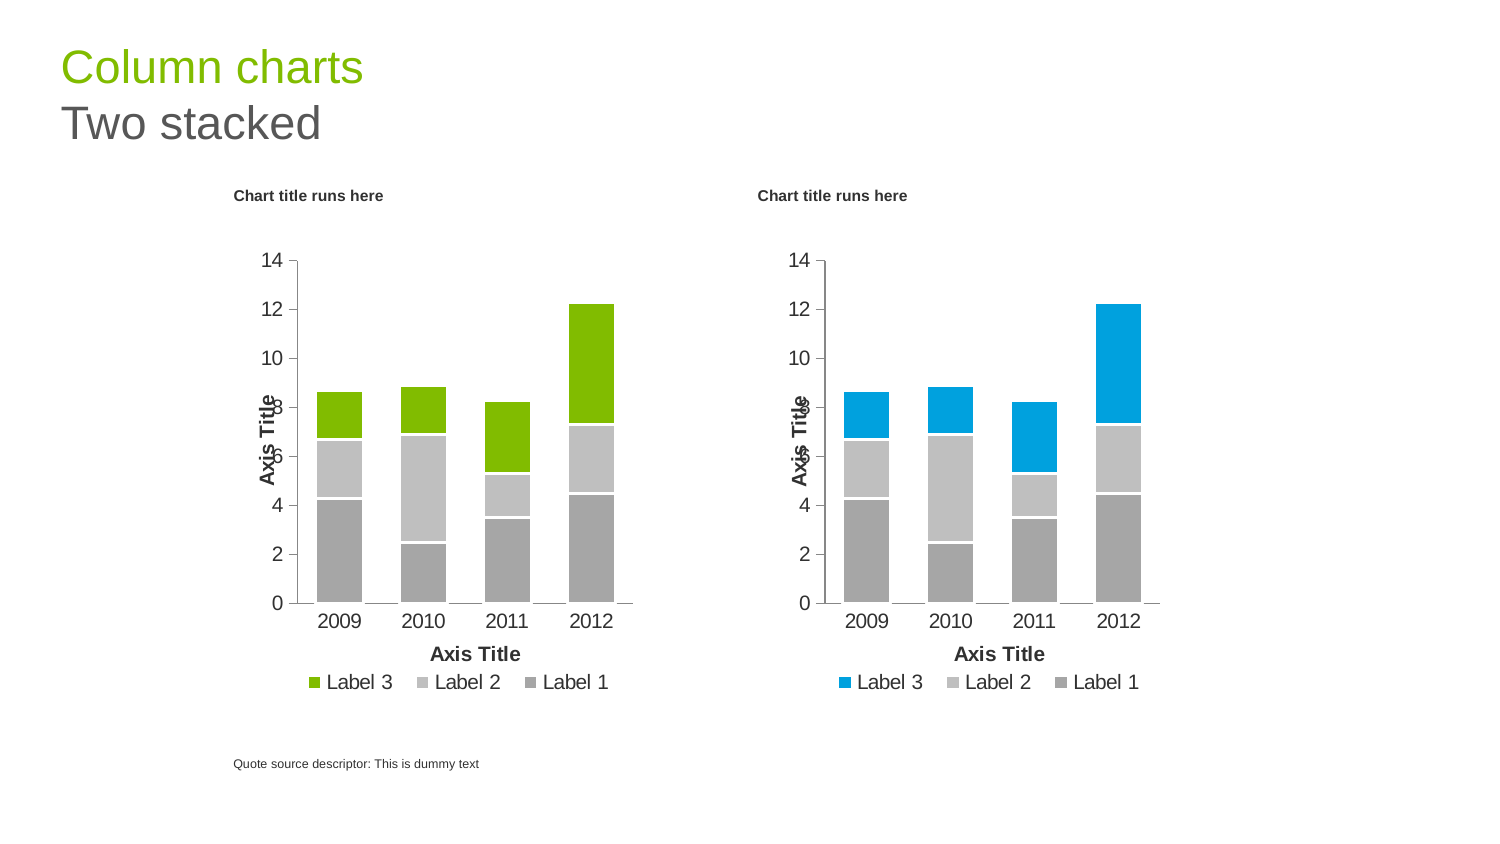

# Column charts Two stacked
Chart title runs here
Chart title runs here

### Chart

| Category | Label 1 | Label 2 | Label 3 |
|---|---|---|---|
| 2009 | 4.3 | 2.4 | 2.0 |
| 2010 | 2.5 | 4.4 | 2.0 |
| 2011 | 3.5 | 1.8 | 3.0 |
| 2012 | 4.5 | 2.8 | 5.0 |

### Chart

| Category | Label 1 | Label 2 | Label 3 |
|---|---|---|---|
| 2009 | 4.3 | 2.4 | 2.0 |
| 2010 | 2.5 | 4.4 | 2.0 |
| 2011 | 3.5 | 1.8 | 3.0 |
| 2012 | 4.5 | 2.8 | 5.0 |
Quote source descriptor: This is dummy text